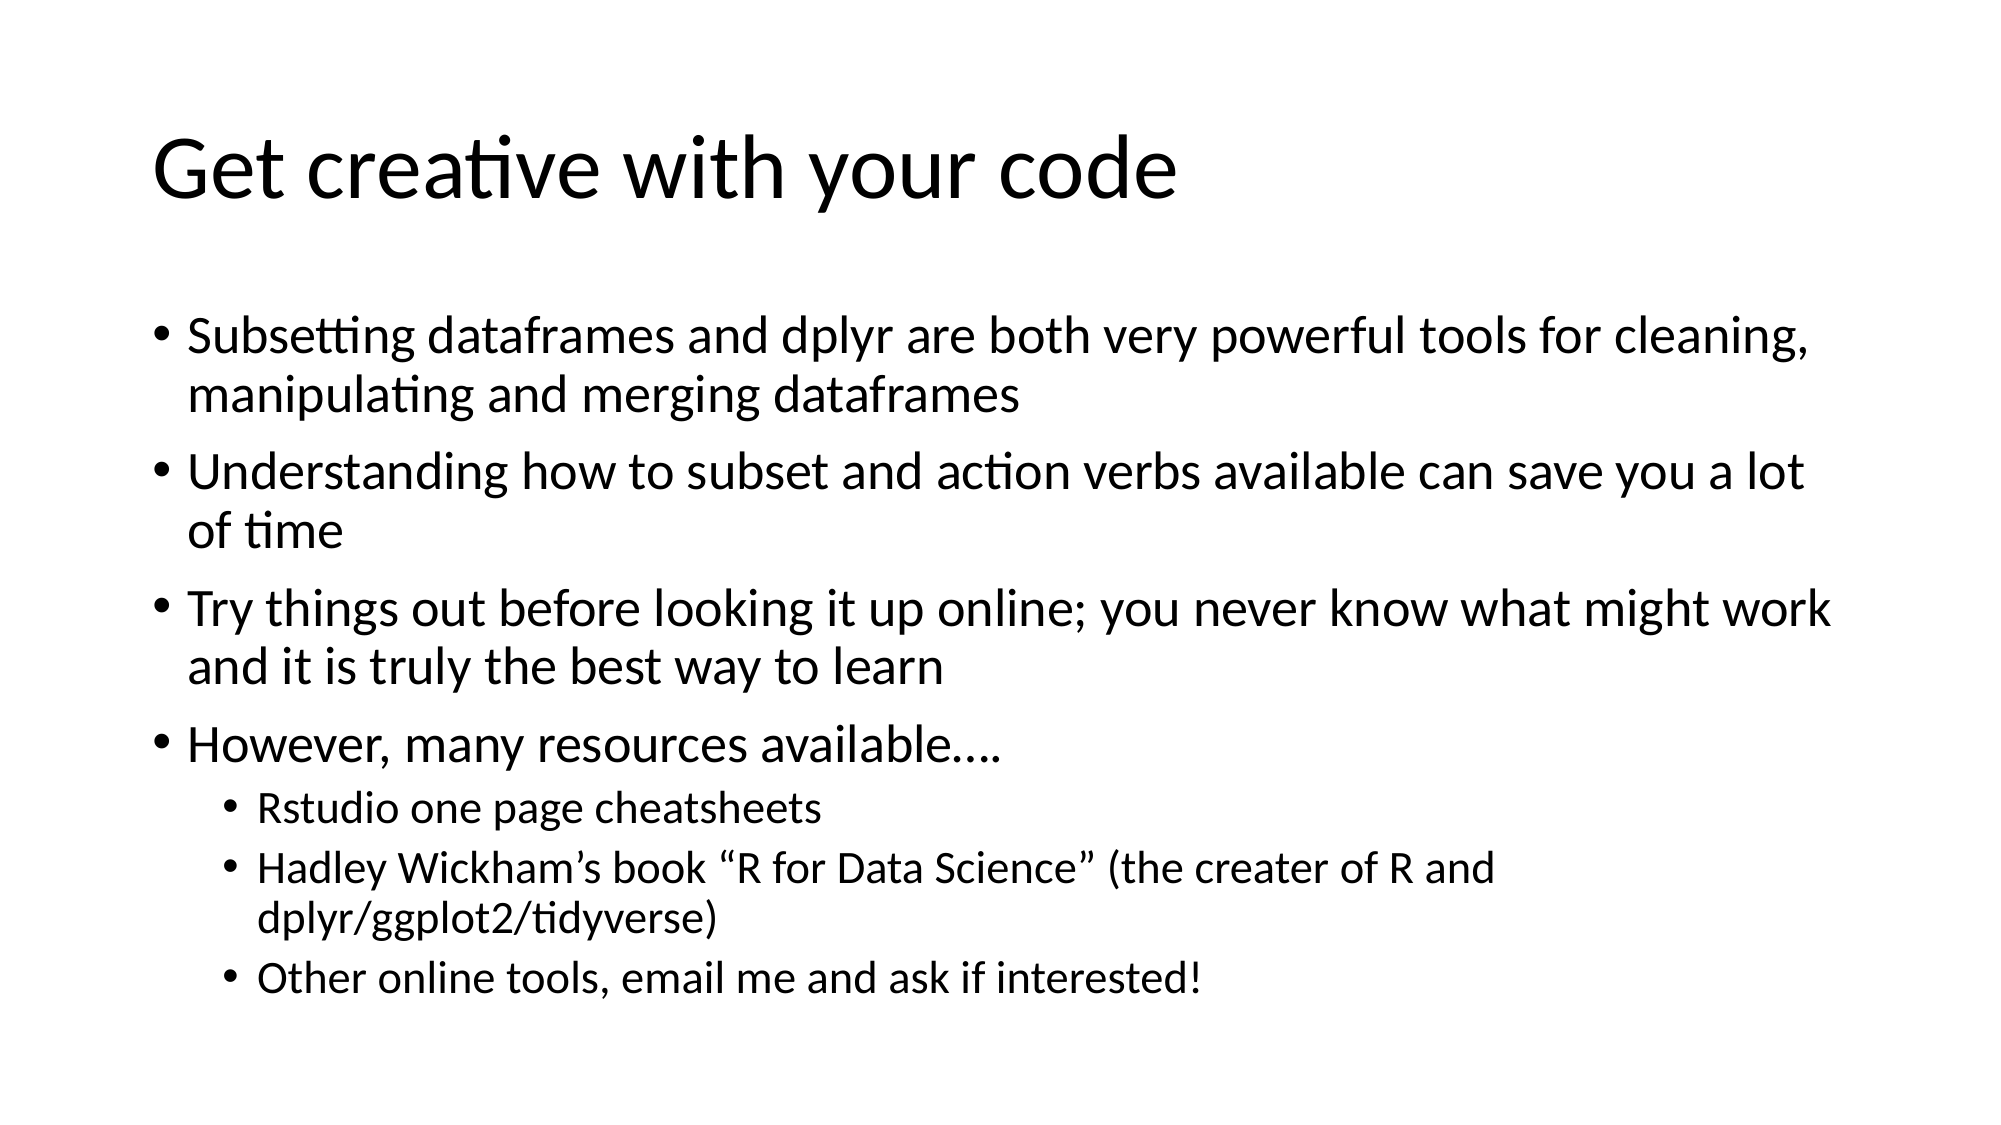

# Get creative with your code
Subsetting dataframes and dplyr are both very powerful tools for cleaning, manipulating and merging dataframes
Understanding how to subset and action verbs available can save you a lot of time
Try things out before looking it up online; you never know what might work and it is truly the best way to learn
However, many resources available….
Rstudio one page cheatsheets
Hadley Wickham’s book “R for Data Science” (the creater of R and dplyr/ggplot2/tidyverse)
Other online tools, email me and ask if interested!